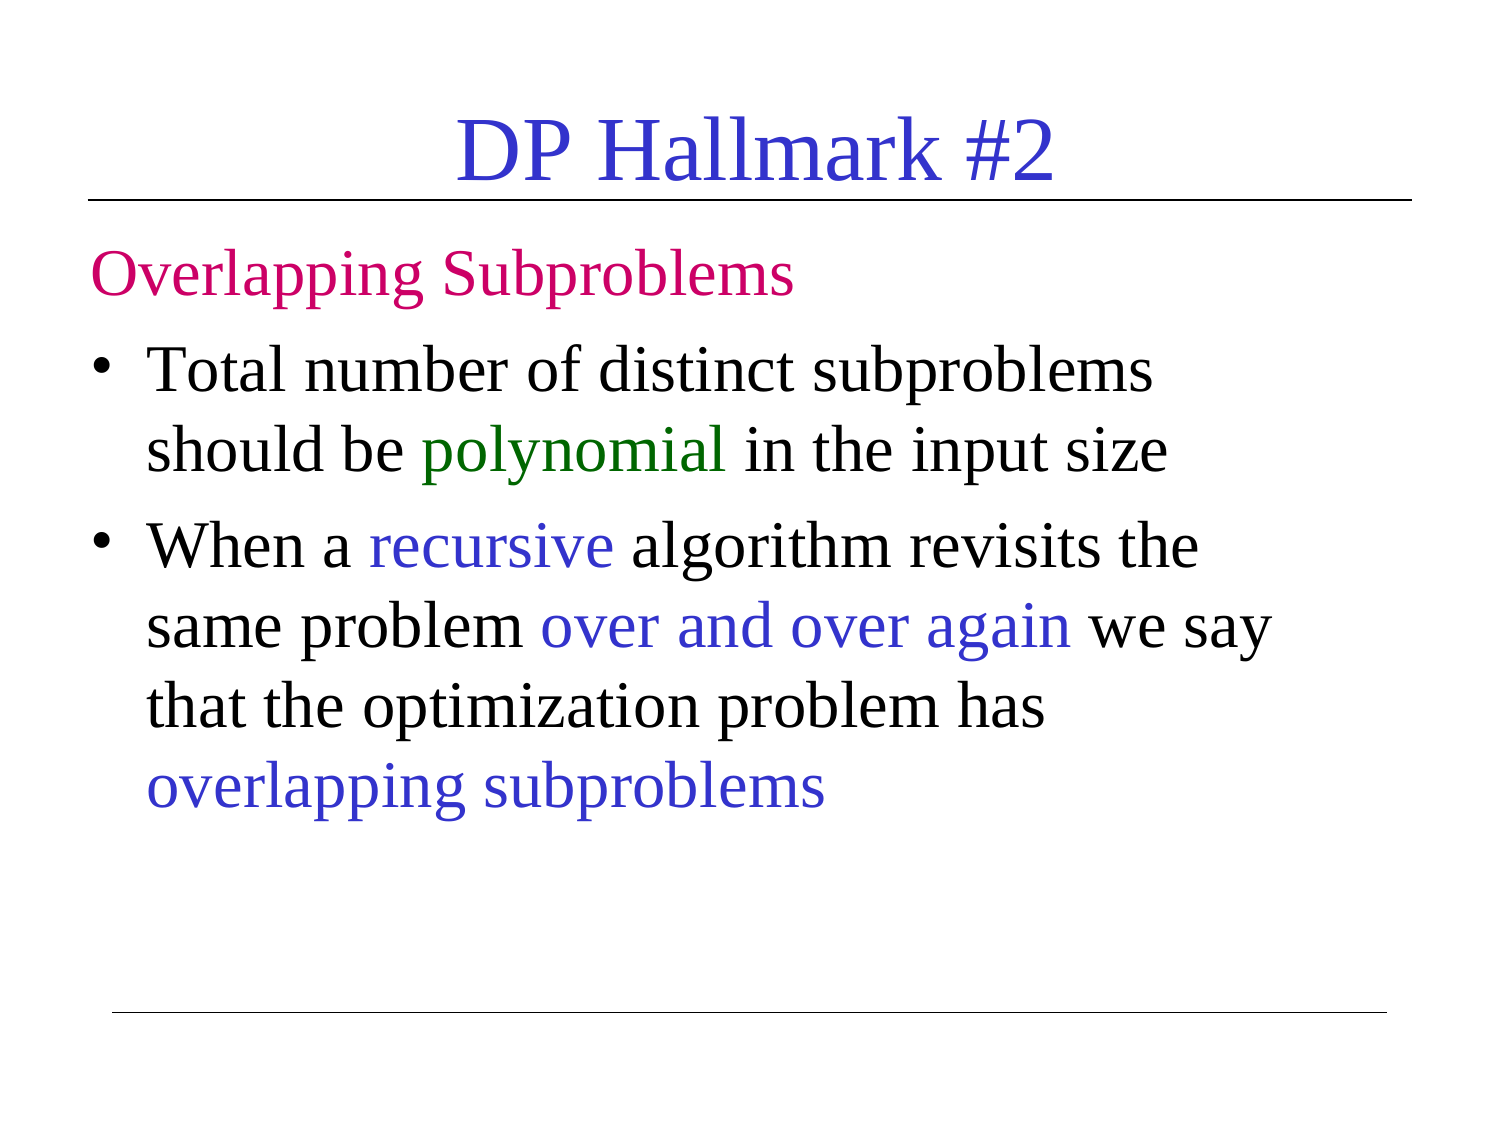

# DP Hallmark #2

Overlapping Subproblems
Total number of distinct subproblems should be polynomial in the input size
When a recursive algorithm revisits the same problem over and over again we say that the optimization problem has overlapping subproblems